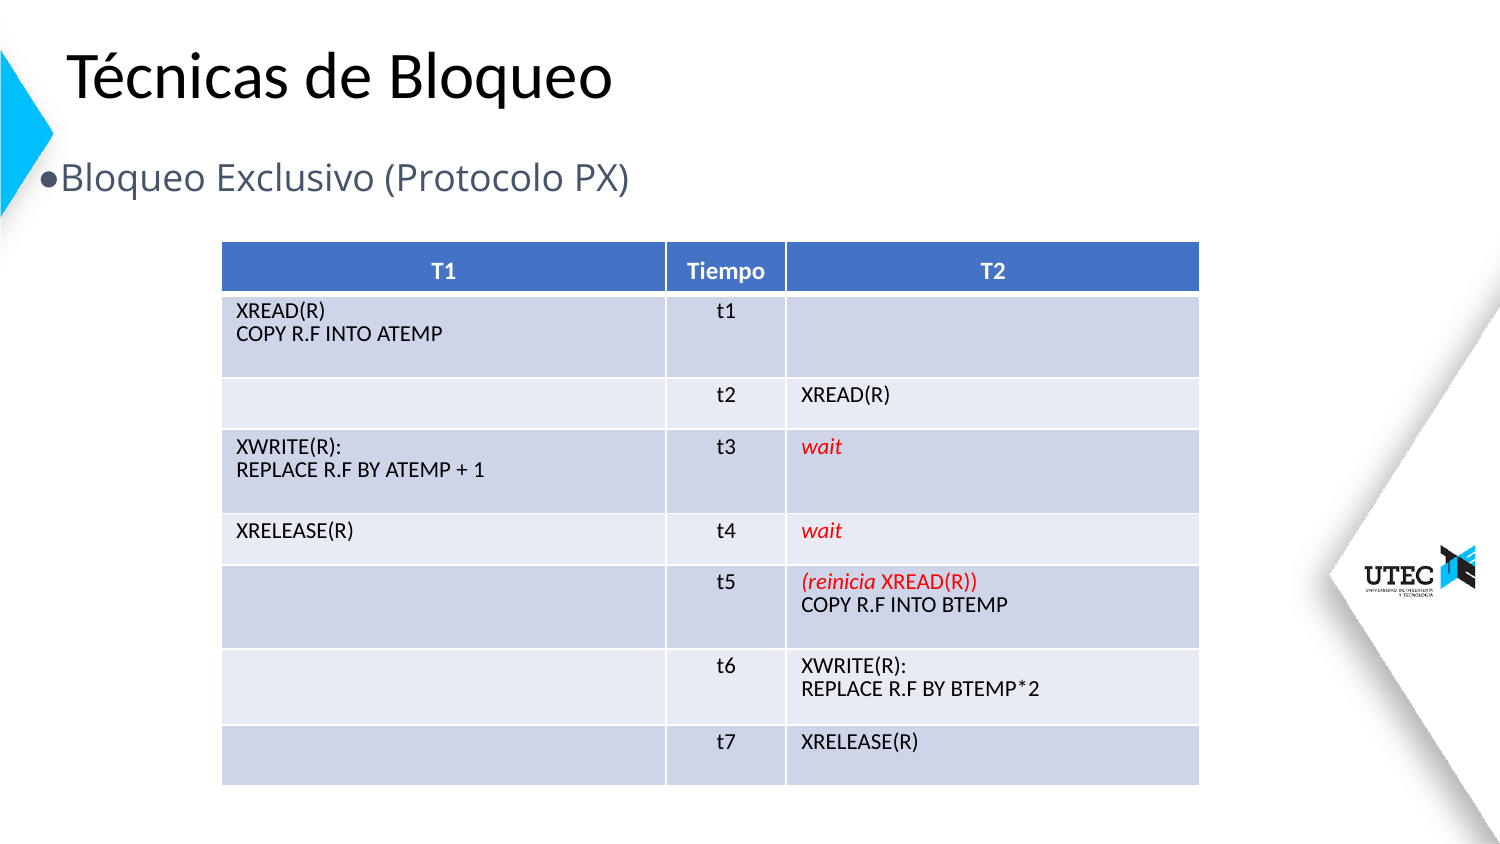

# Técnicas de Bloqueo
Bloqueo Exclusivo (Protocolo PX)

| T1 | Tiempo | T2 |
| --- | --- | --- |
| XREAD(R) COPY R.F INTO ATEMP | t1 |  |
|  | t2 | XREAD(R) |
| XWRITE(R): REPLACE R.F BY ATEMP + 1 | t3 | wait |
| XRELEASE(R) | t4 | wait |
|  | t5 | (reinicia XREAD(R)) COPY R.F INTO BTEMP |
|  | t6 | XWRITE(R): REPLACE R.F BY BTEMP\*2 |
|  | t7 | XRELEASE(R) |